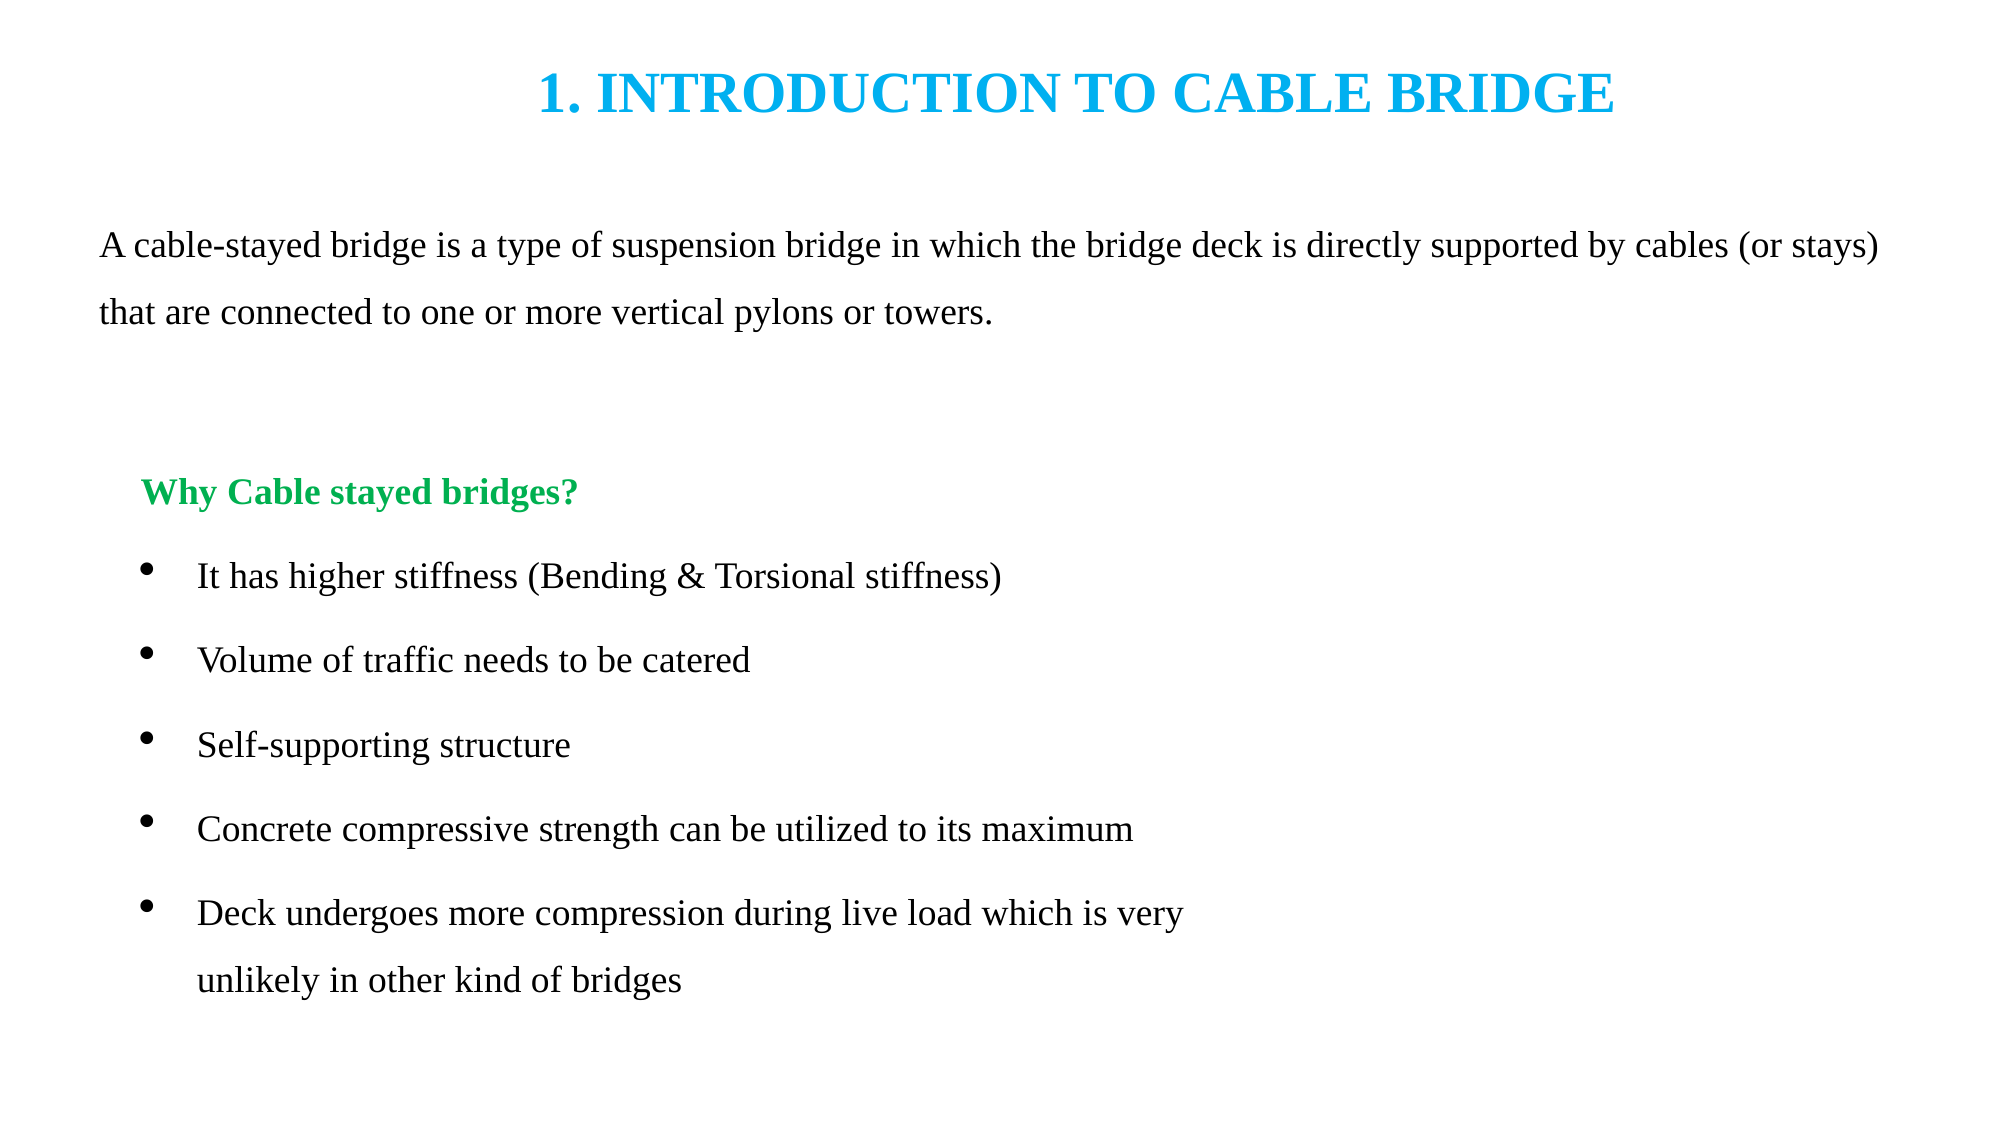

1. INTRODUCTION TO CABLE BRIDGE
A cable-stayed bridge is a type of suspension bridge in which the bridge deck is directly supported by cables (or stays)
that are connected to one or more vertical pylons or towers.
Why Cable stayed bridges?
It has higher stiffness (Bending & Torsional stiffness)
Volume of traffic needs to be catered
Self-supporting structure
Concrete compressive strength can be utilized to its maximum
Deck undergoes more compression during live load which is very unlikely in other kind of bridges